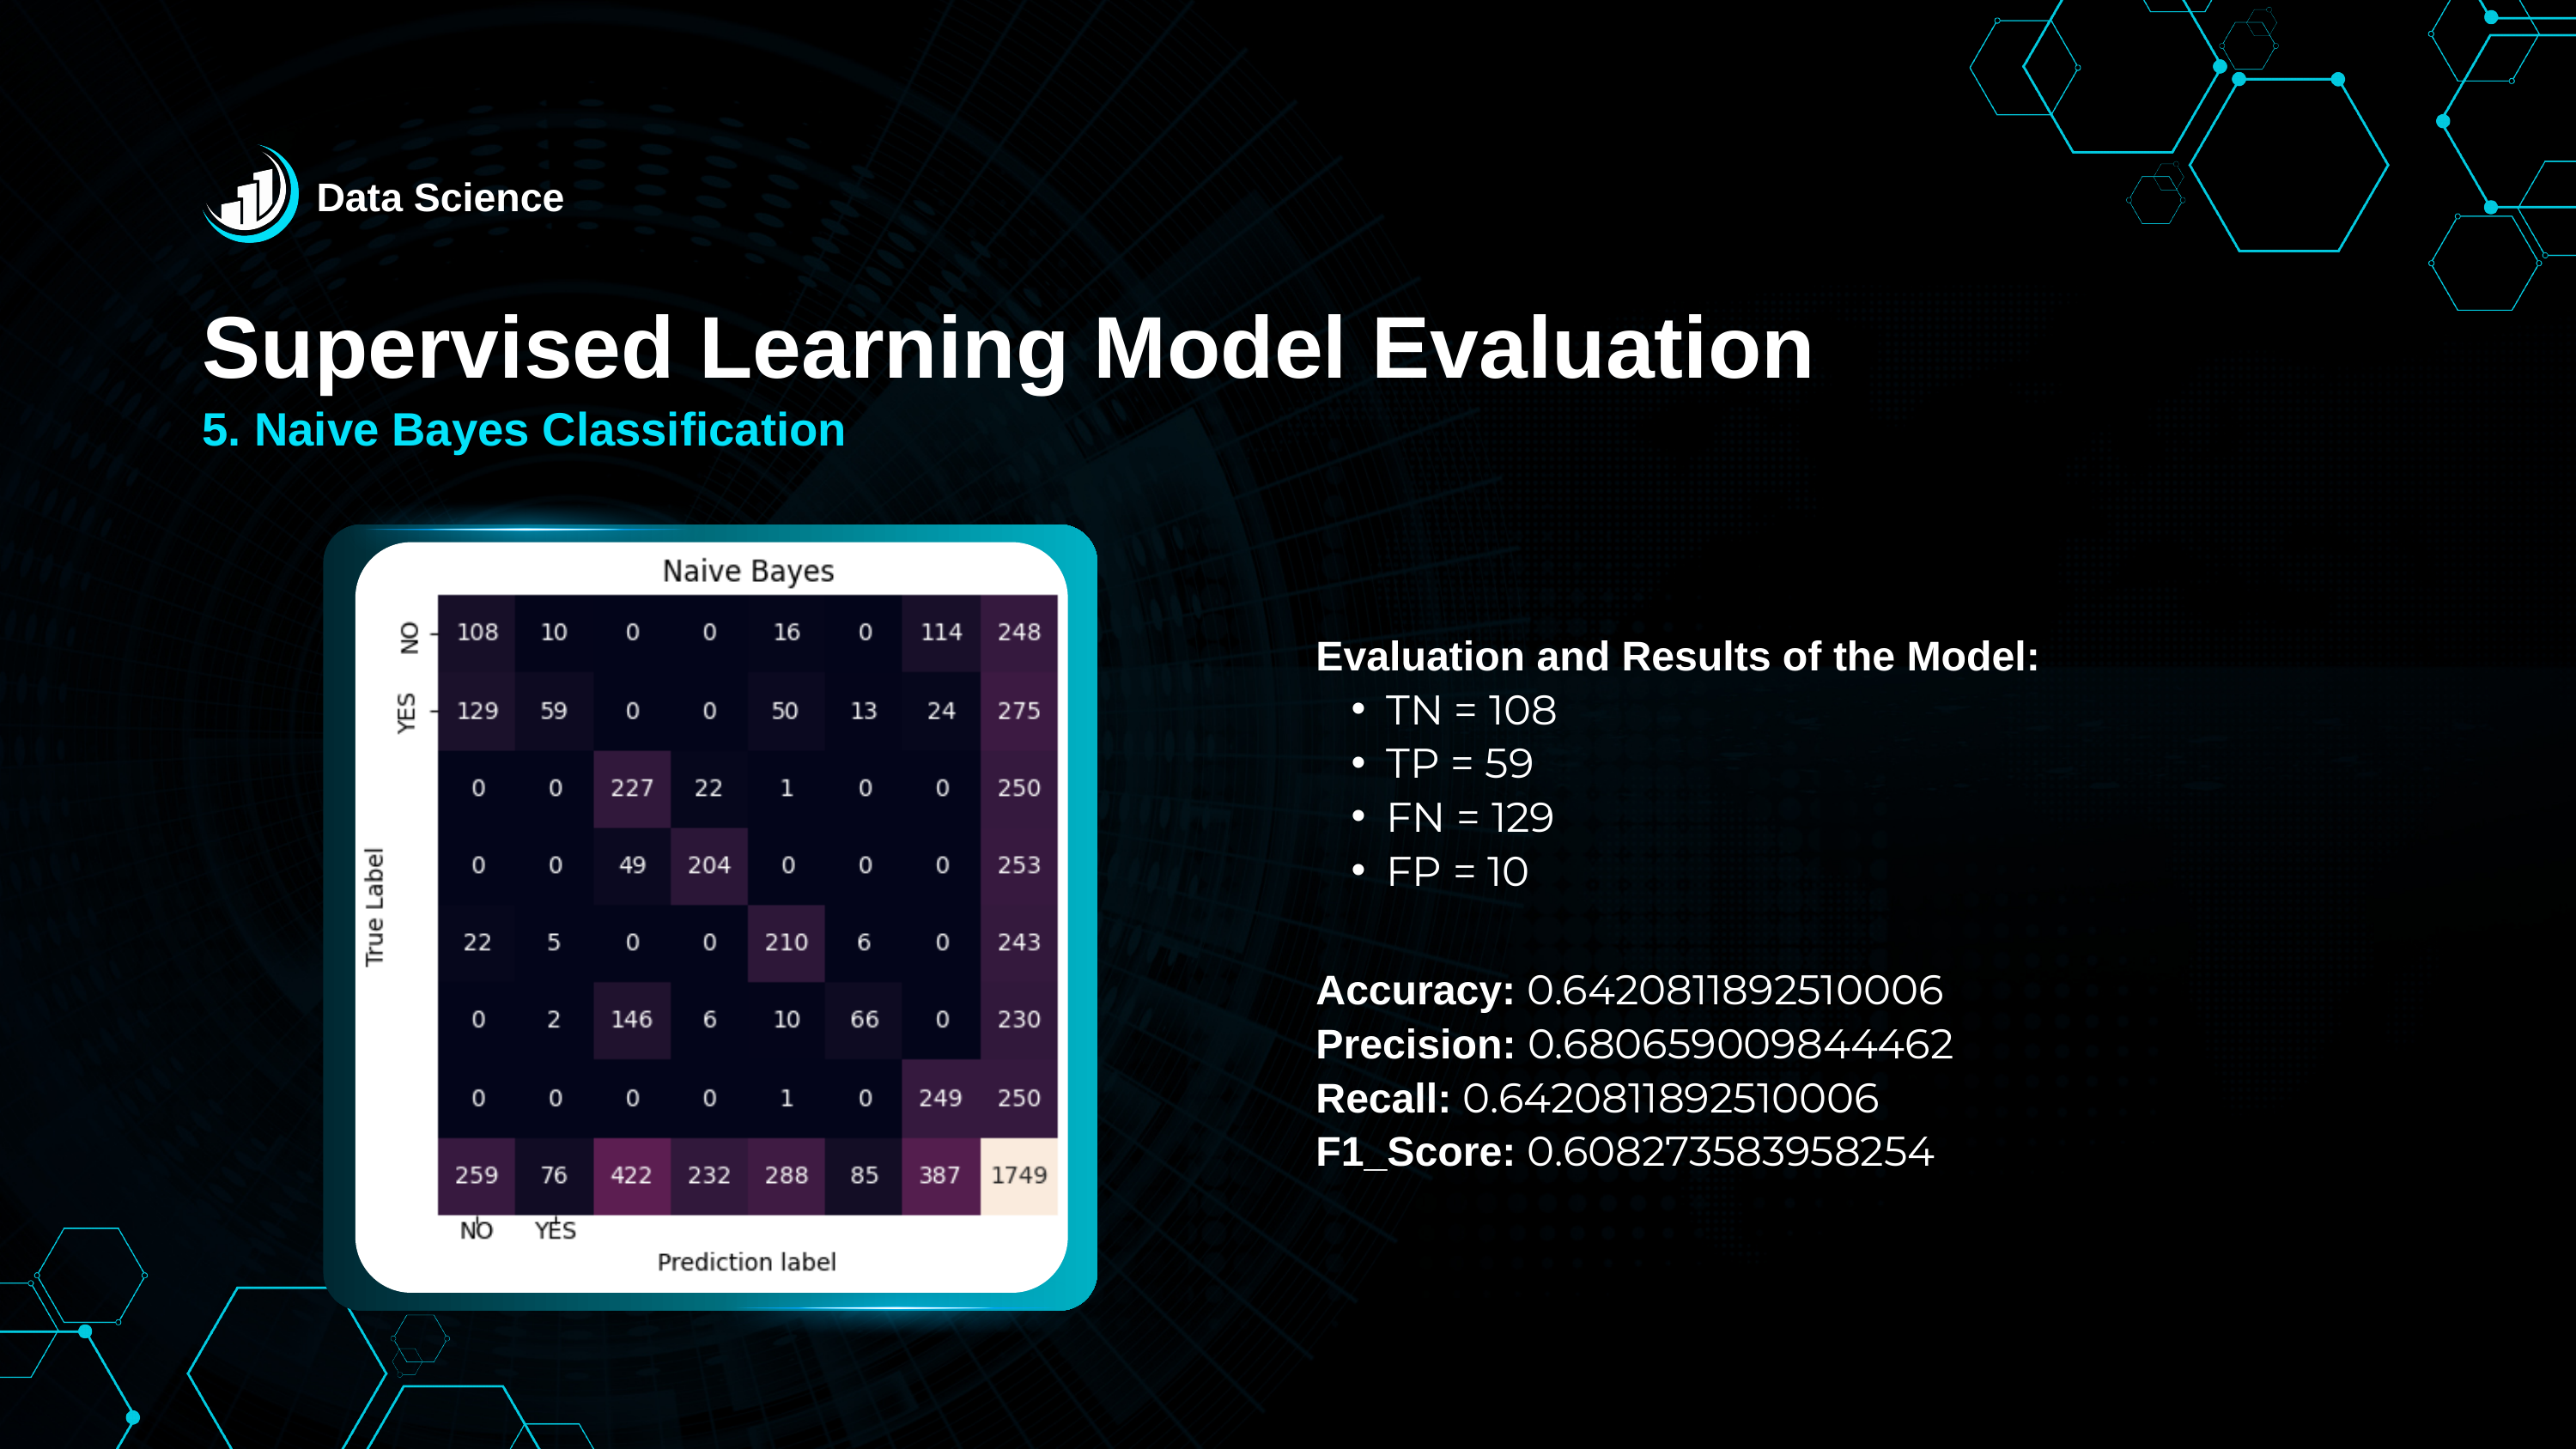

Data Science
Supervised Learning Model Evaluation
5. Naive Bayes Classification

Evaluation and Results of the Model:
TN = 108
TP = 59
FN = 129
FP = 10
Accuracy: 0.6420811892510006
Precision: 0.680659009844462
Recall: 0.6420811892510006
F1_Score: 0.608273583958254